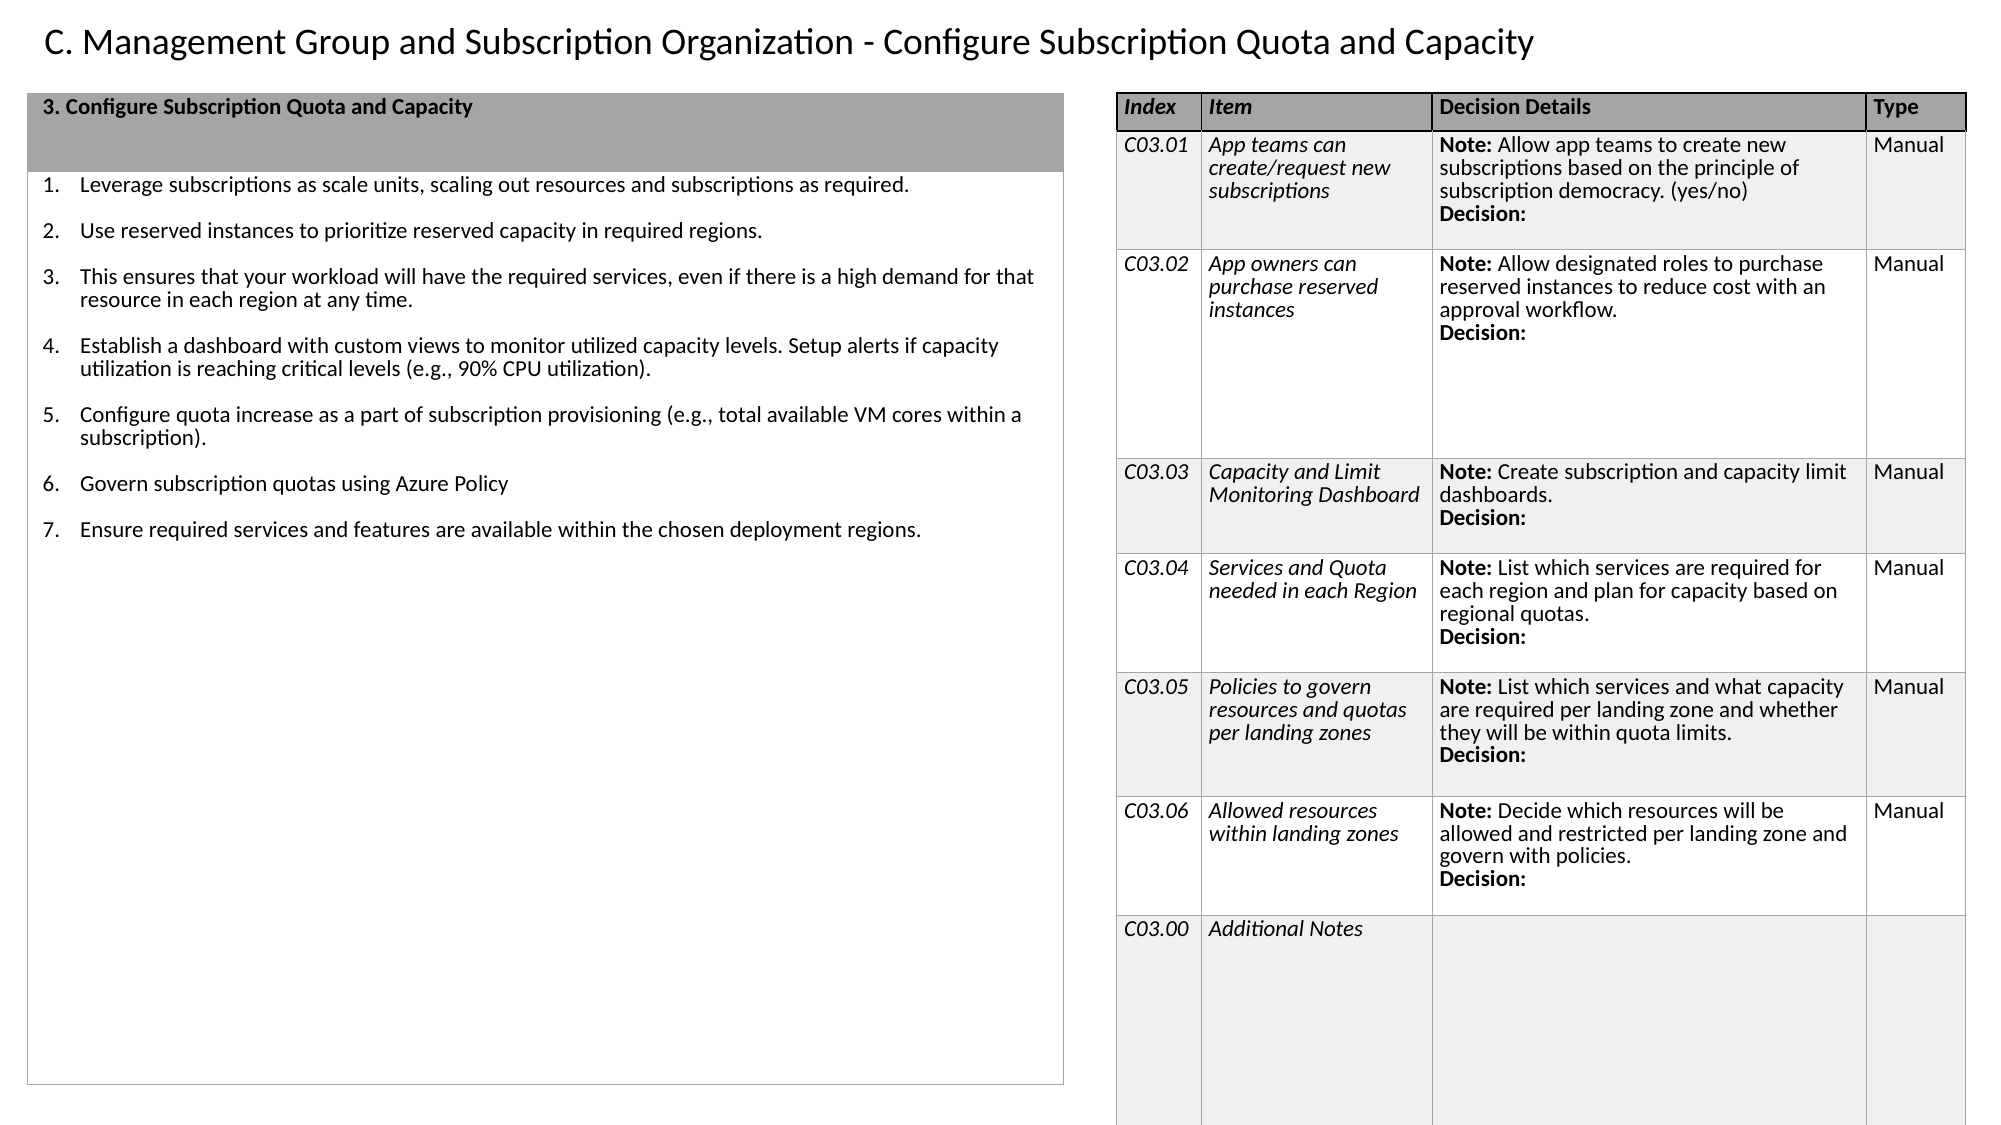

C. Management Group and Subscription Organization - Configure Subscription Quota and Capacity
| Index | Item | Decision Details | Type |
| --- | --- | --- | --- |
| C03.01 | App teams can create/request new subscriptions | Note: Allow app teams to create new subscriptions based on the principle of subscription democracy. (yes/no) Decision: | Manual |
| C03.02 | App owners can purchase reserved instances | Note: Allow designated roles to purchase reserved instances to reduce cost with an approval workflow. Decision: | Manual |
| C03.03 | Capacity and Limit Monitoring Dashboard | Note: Create subscription and capacity limit dashboards. Decision: | Manual |
| C03.04 | Services and Quota needed in each Region | Note: List which services are required for each region and plan for capacity based on regional quotas. Decision: | Manual |
| C03.05 | Policies to govern resources and quotas per landing zones | Note: List which services and what capacity are required per landing zone and whether they will be within quota limits. Decision: | Manual |
| C03.06 | Allowed resources within landing zones | Note: Decide which resources will be allowed and restricted per landing zone and govern with policies. Decision: | Manual |
| C03.00 | Additional Notes |  |  |
| 3. Configure Subscription Quota and Capacity |
| --- |
| Leverage subscriptions as scale units, scaling out resources and subscriptions as required. Use reserved instances to prioritize reserved capacity in required regions. This ensures that your workload will have the required services, even if there is a high demand for that resource in each region at any time. Establish a dashboard with custom views to monitor utilized capacity levels. Setup alerts if capacity utilization is reaching critical levels (e.g., 90% CPU utilization). Configure quota increase as a part of subscription provisioning (e.g., total available VM cores within a subscription). Govern subscription quotas using Azure Policy Ensure required services and features are available within the chosen deployment regions. |